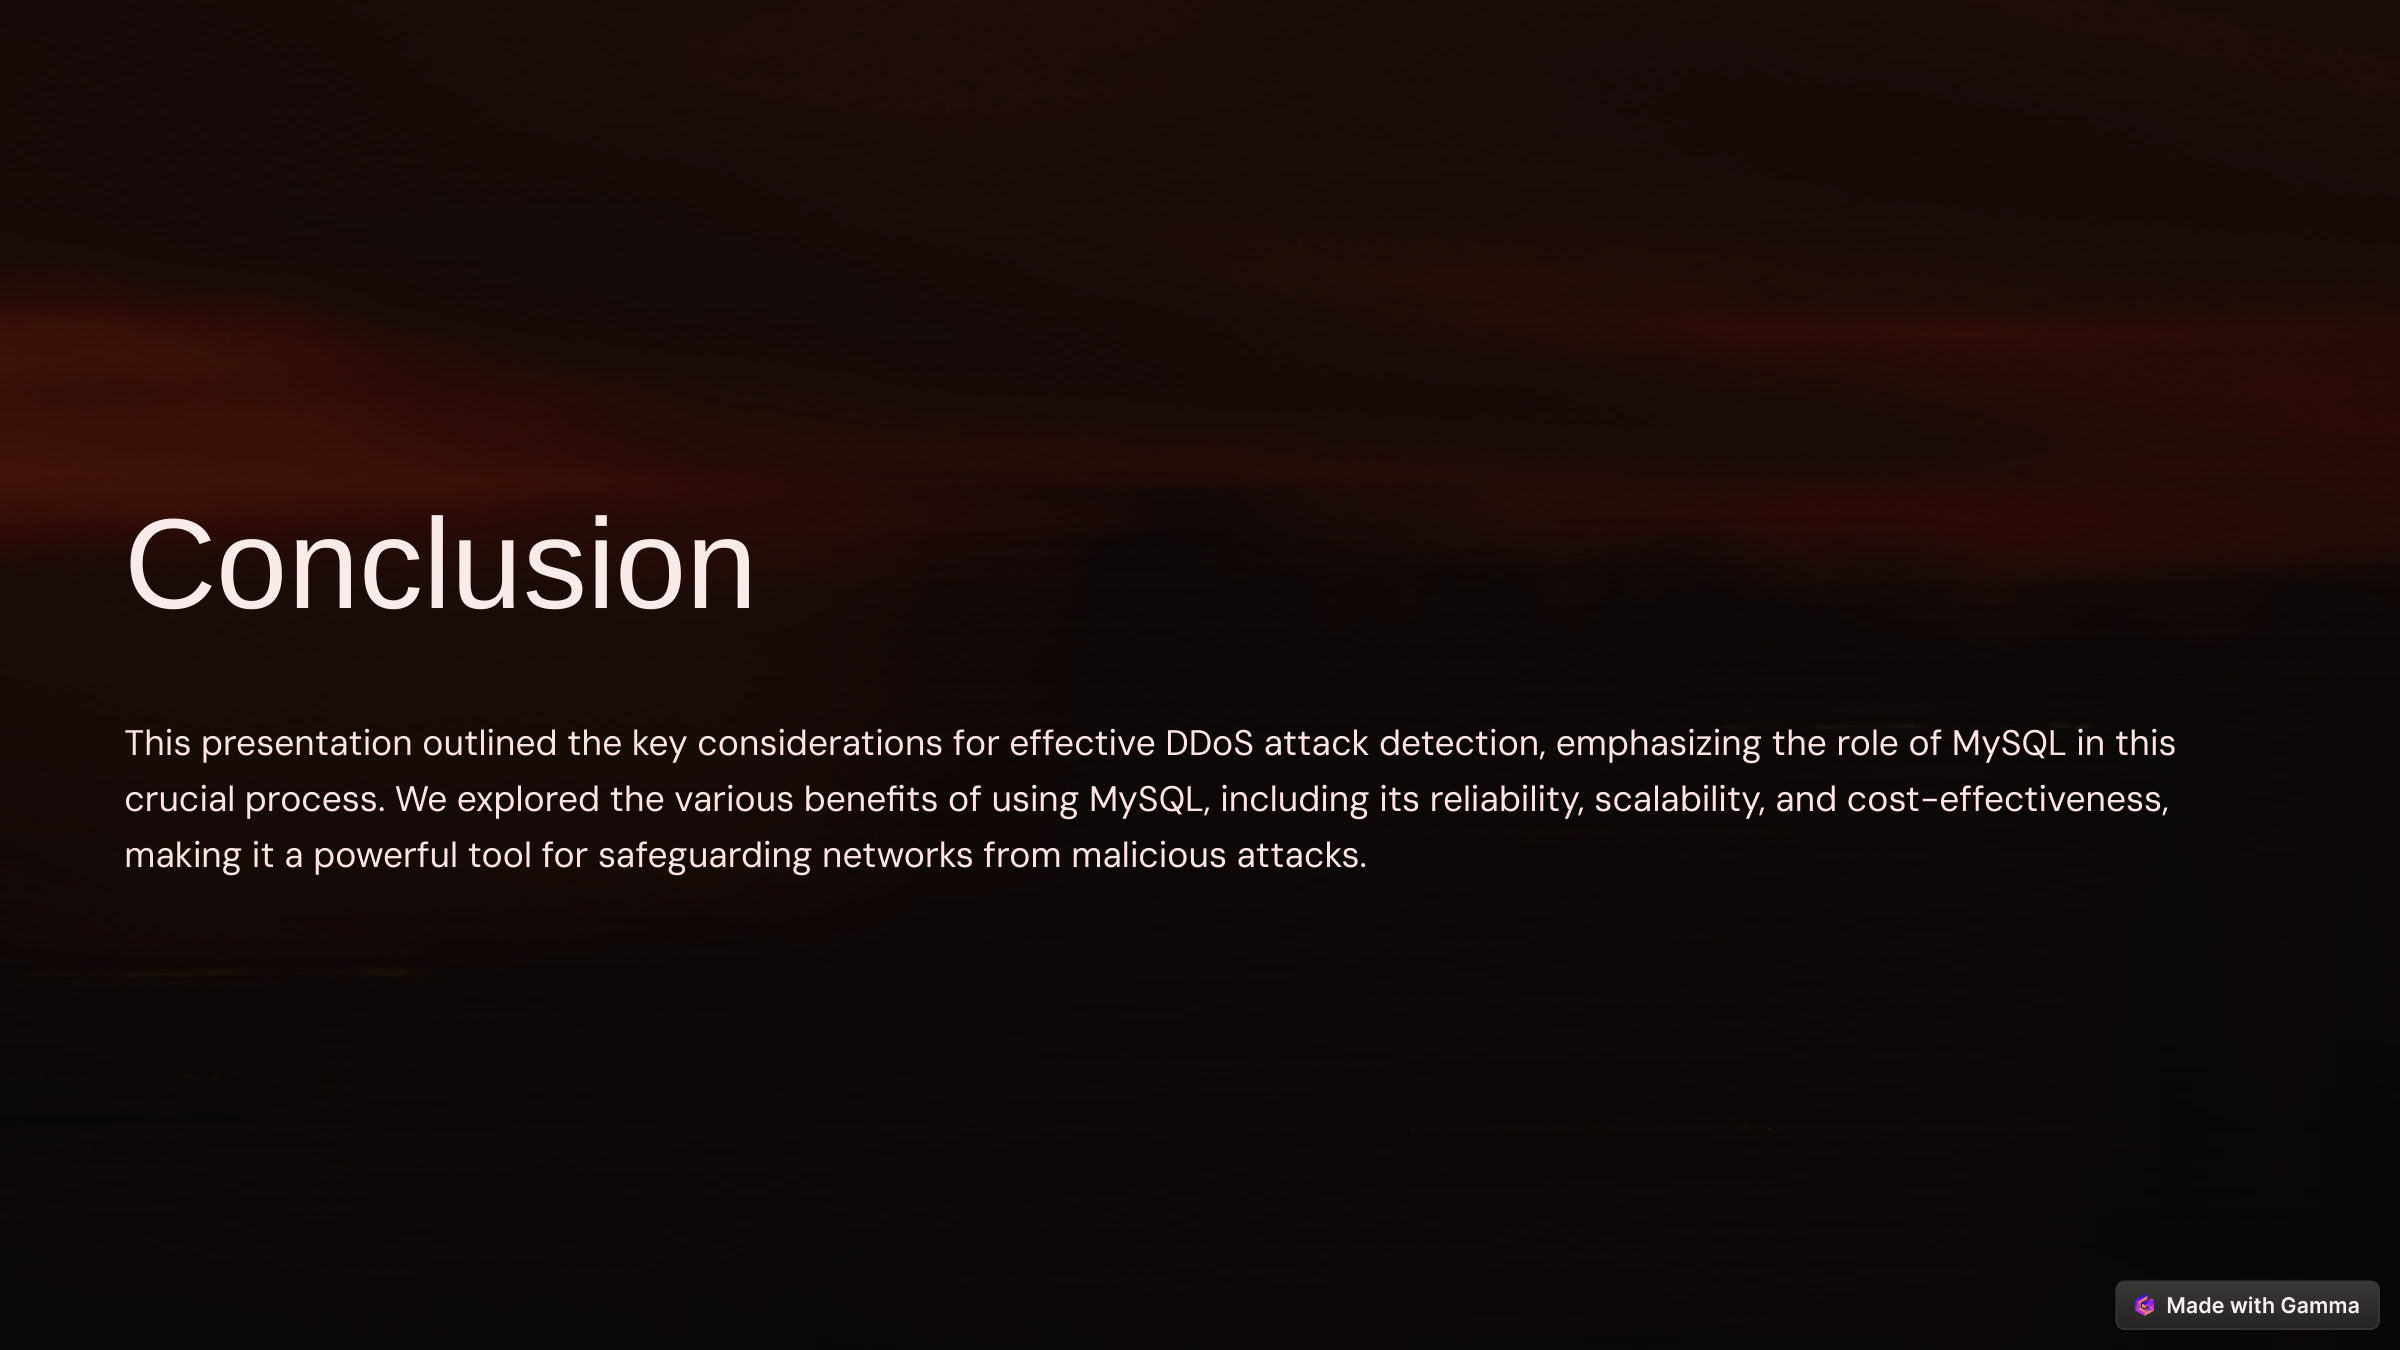

Conclusion
This presentation outlined the key considerations for effective DDoS attack detection, emphasizing the role of MySQL in this crucial process. We explored the various benefits of using MySQL, including its reliability, scalability, and cost-effectiveness, making it a powerful tool for safeguarding networks from malicious attacks.